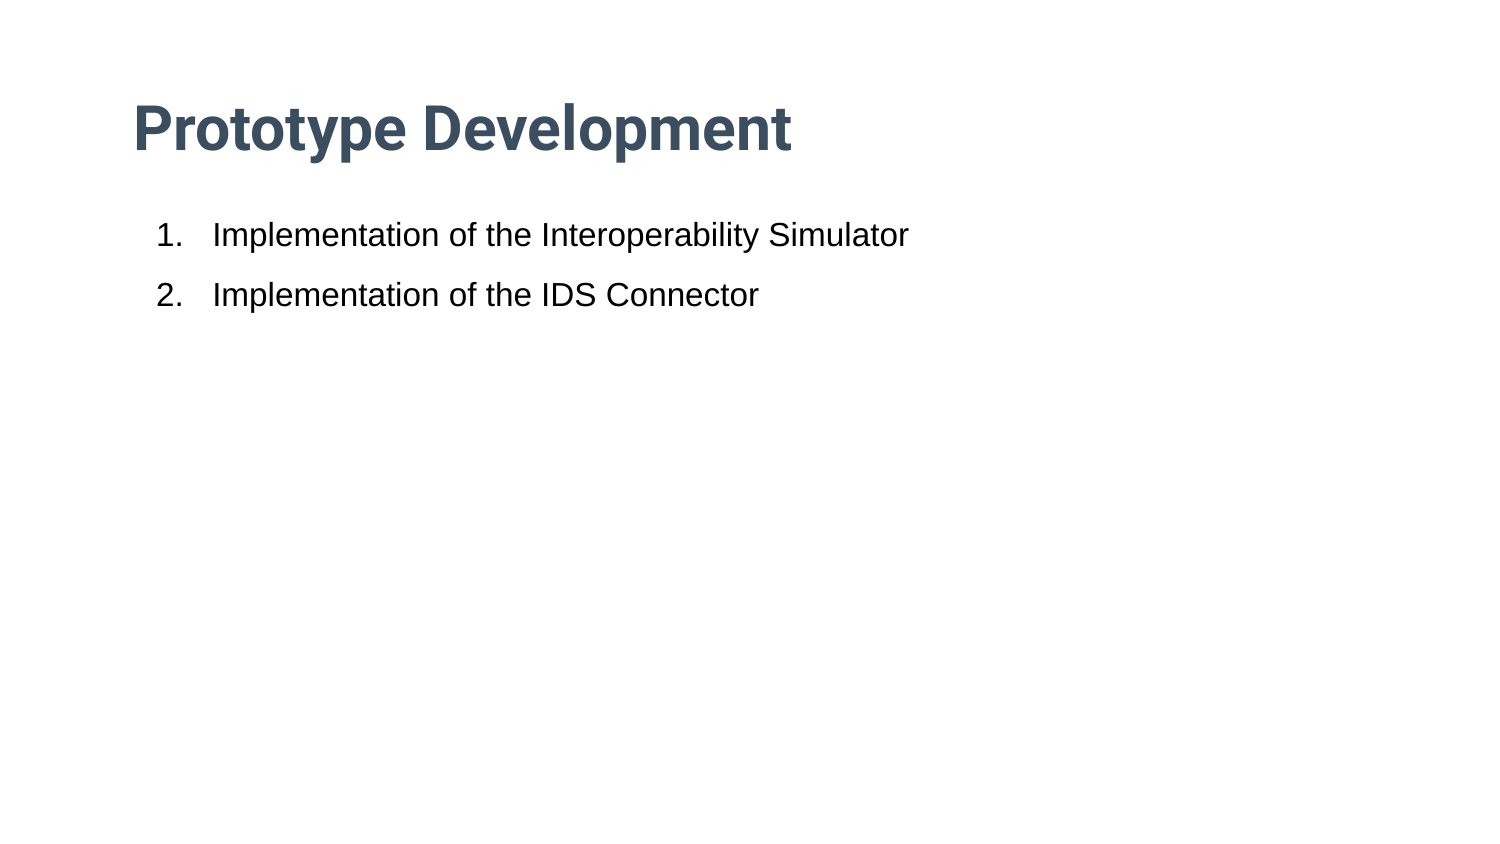

# Prototype Development
Implementation of the Interoperability Simulator
Implementation of the IDS Connector